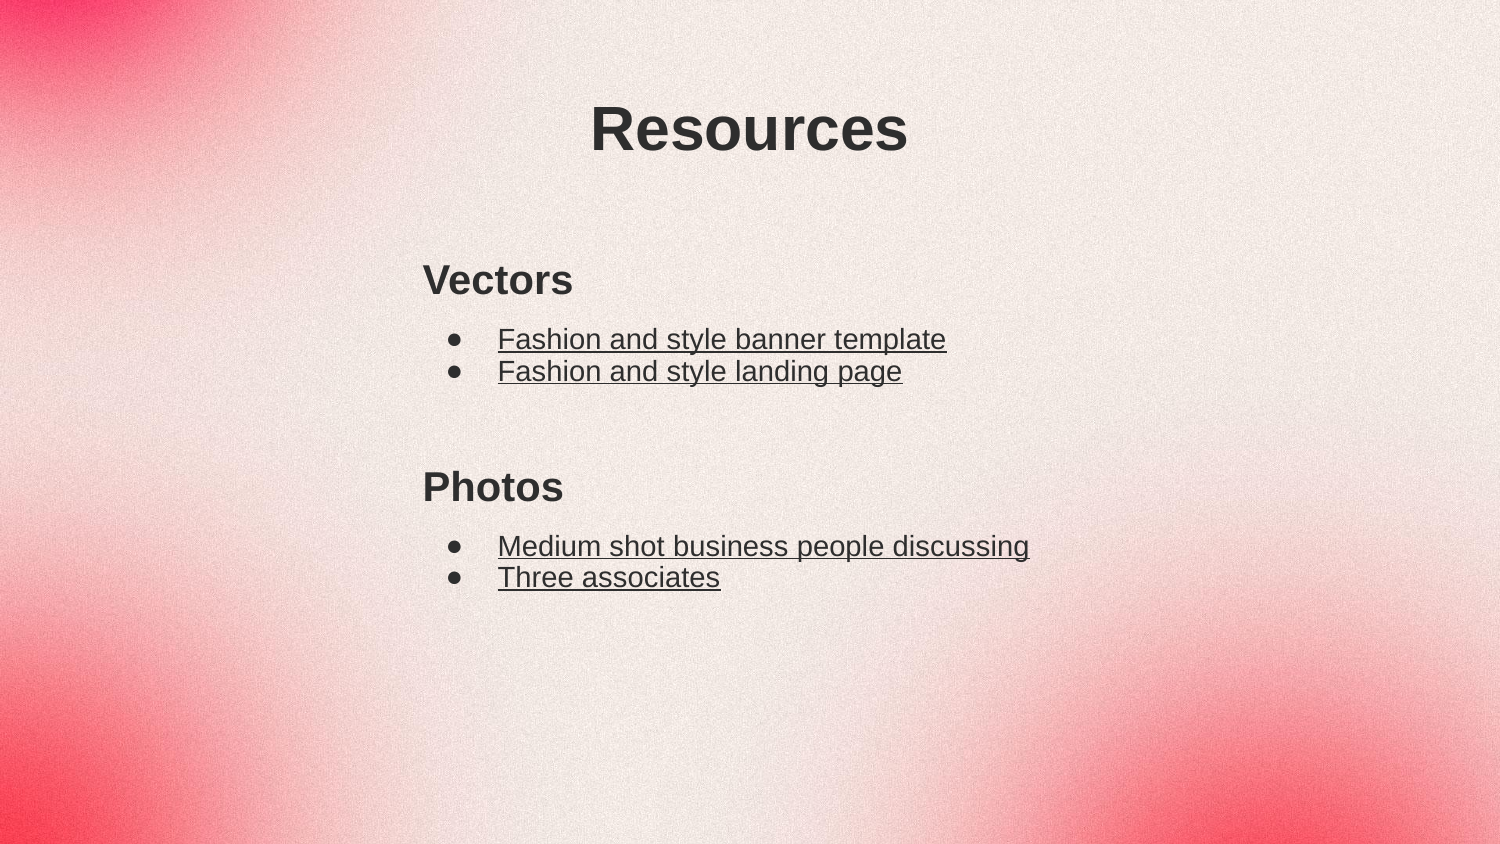

# Resources
Vectors
Fashion and style banner template
Fashion and style landing page

Photos
Medium shot business people discussing
Three associates